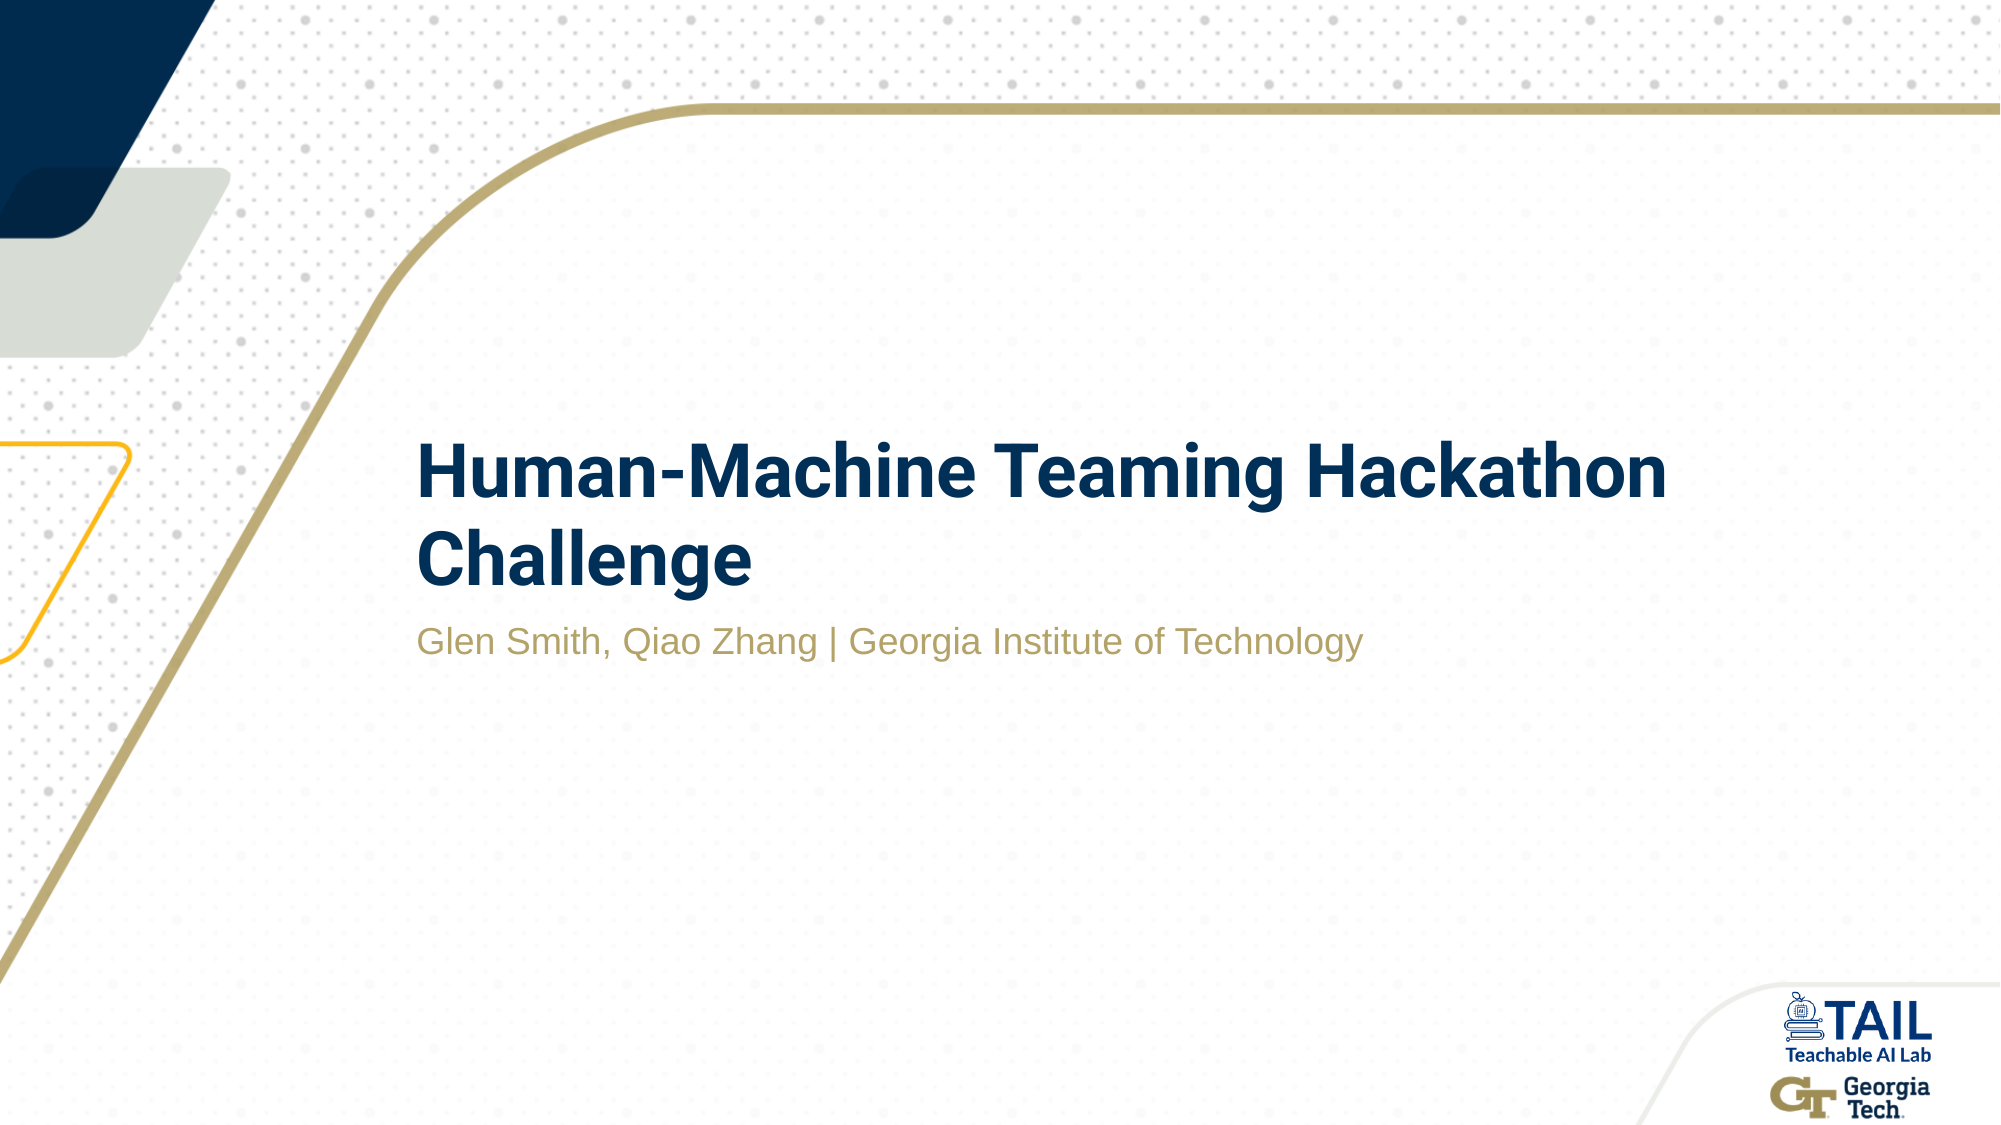

# Human-Machine Teaming Hackathon Challenge
Glen Smith, Qiao Zhang | Georgia Institute of Technology